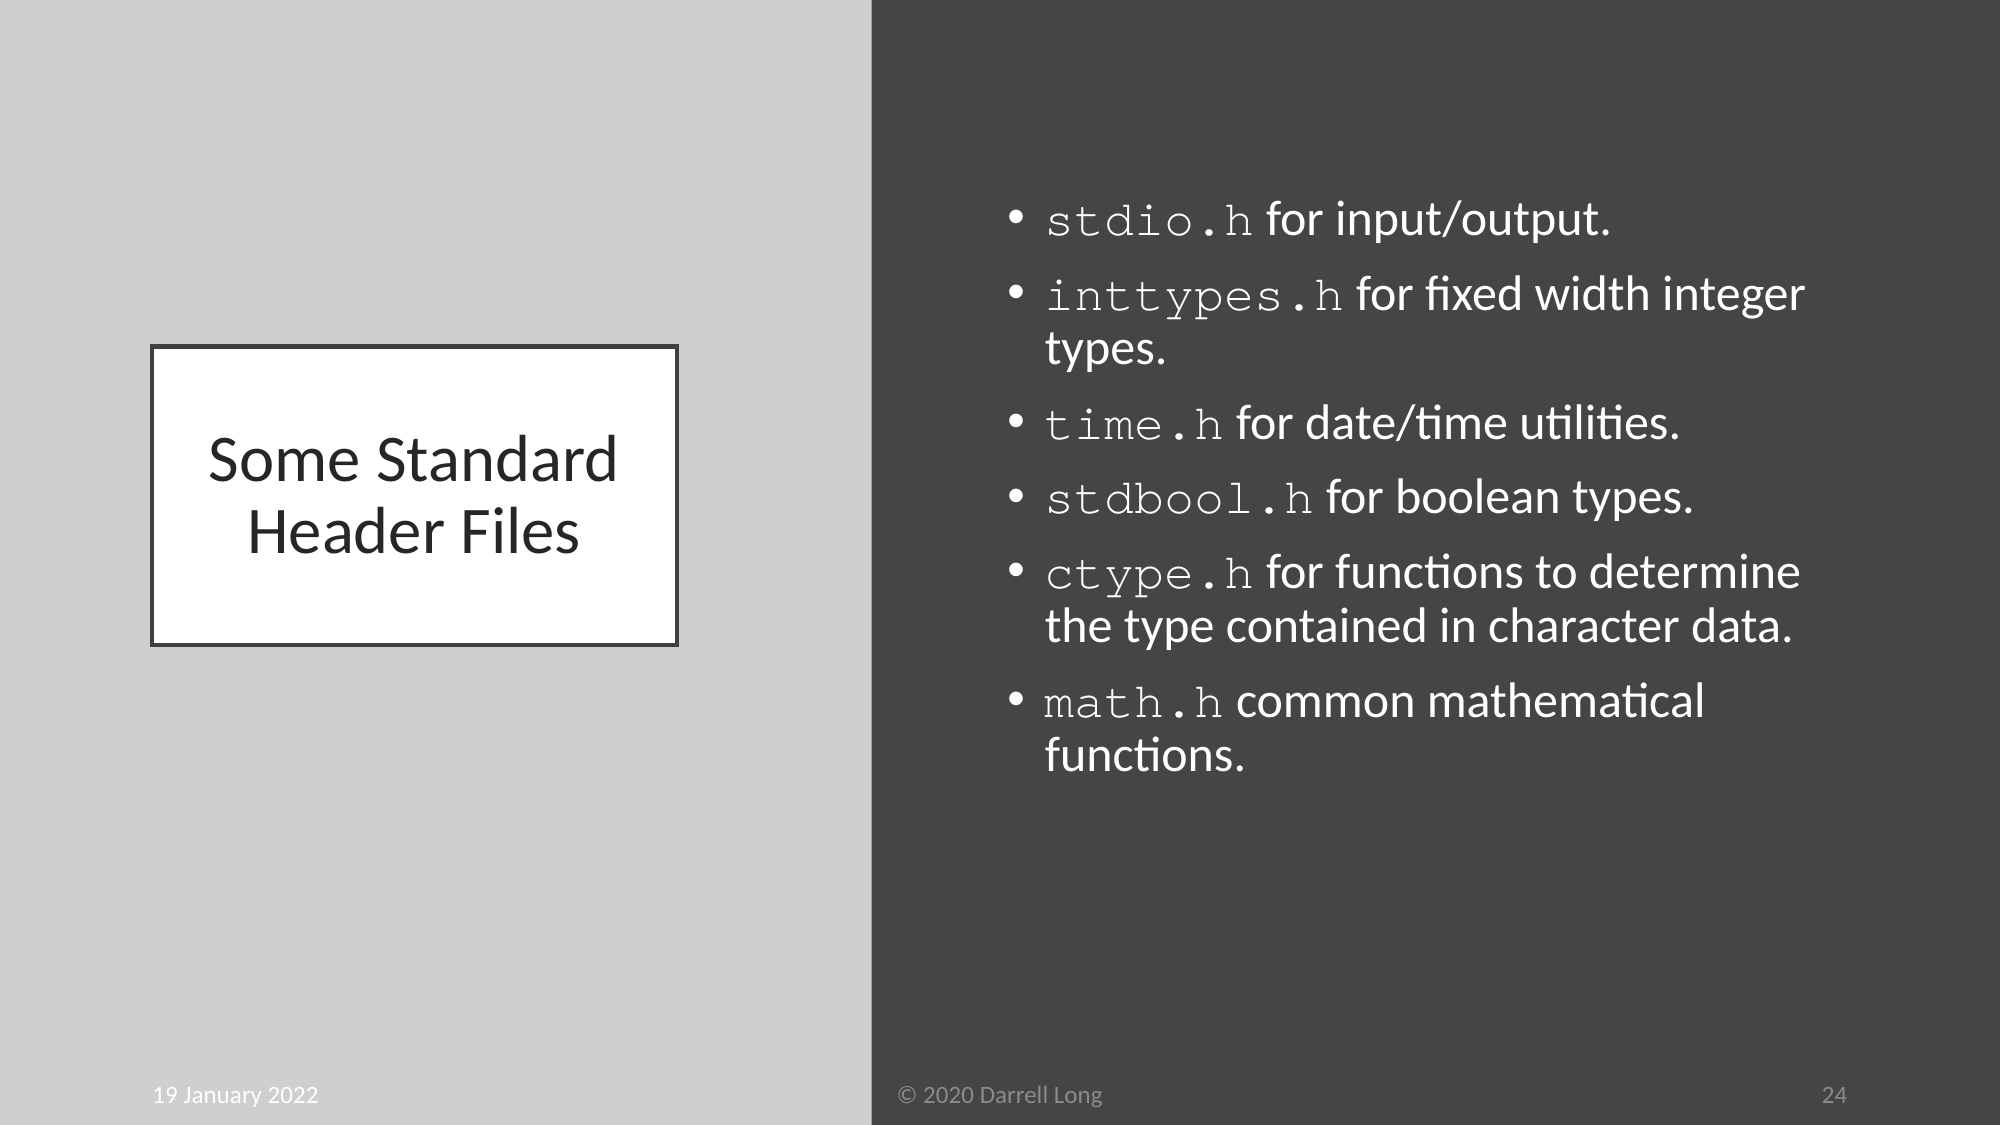

stdio.h for input/output.
inttypes.h for fixed width integer types.
time.h for date/time utilities.
stdbool.h for boolean types.
ctype.h for functions to determine the type contained in character data.
math.h common mathematical functions.

# Some Standard Header Files
19 January 2022
© 2020 Darrell Long
24